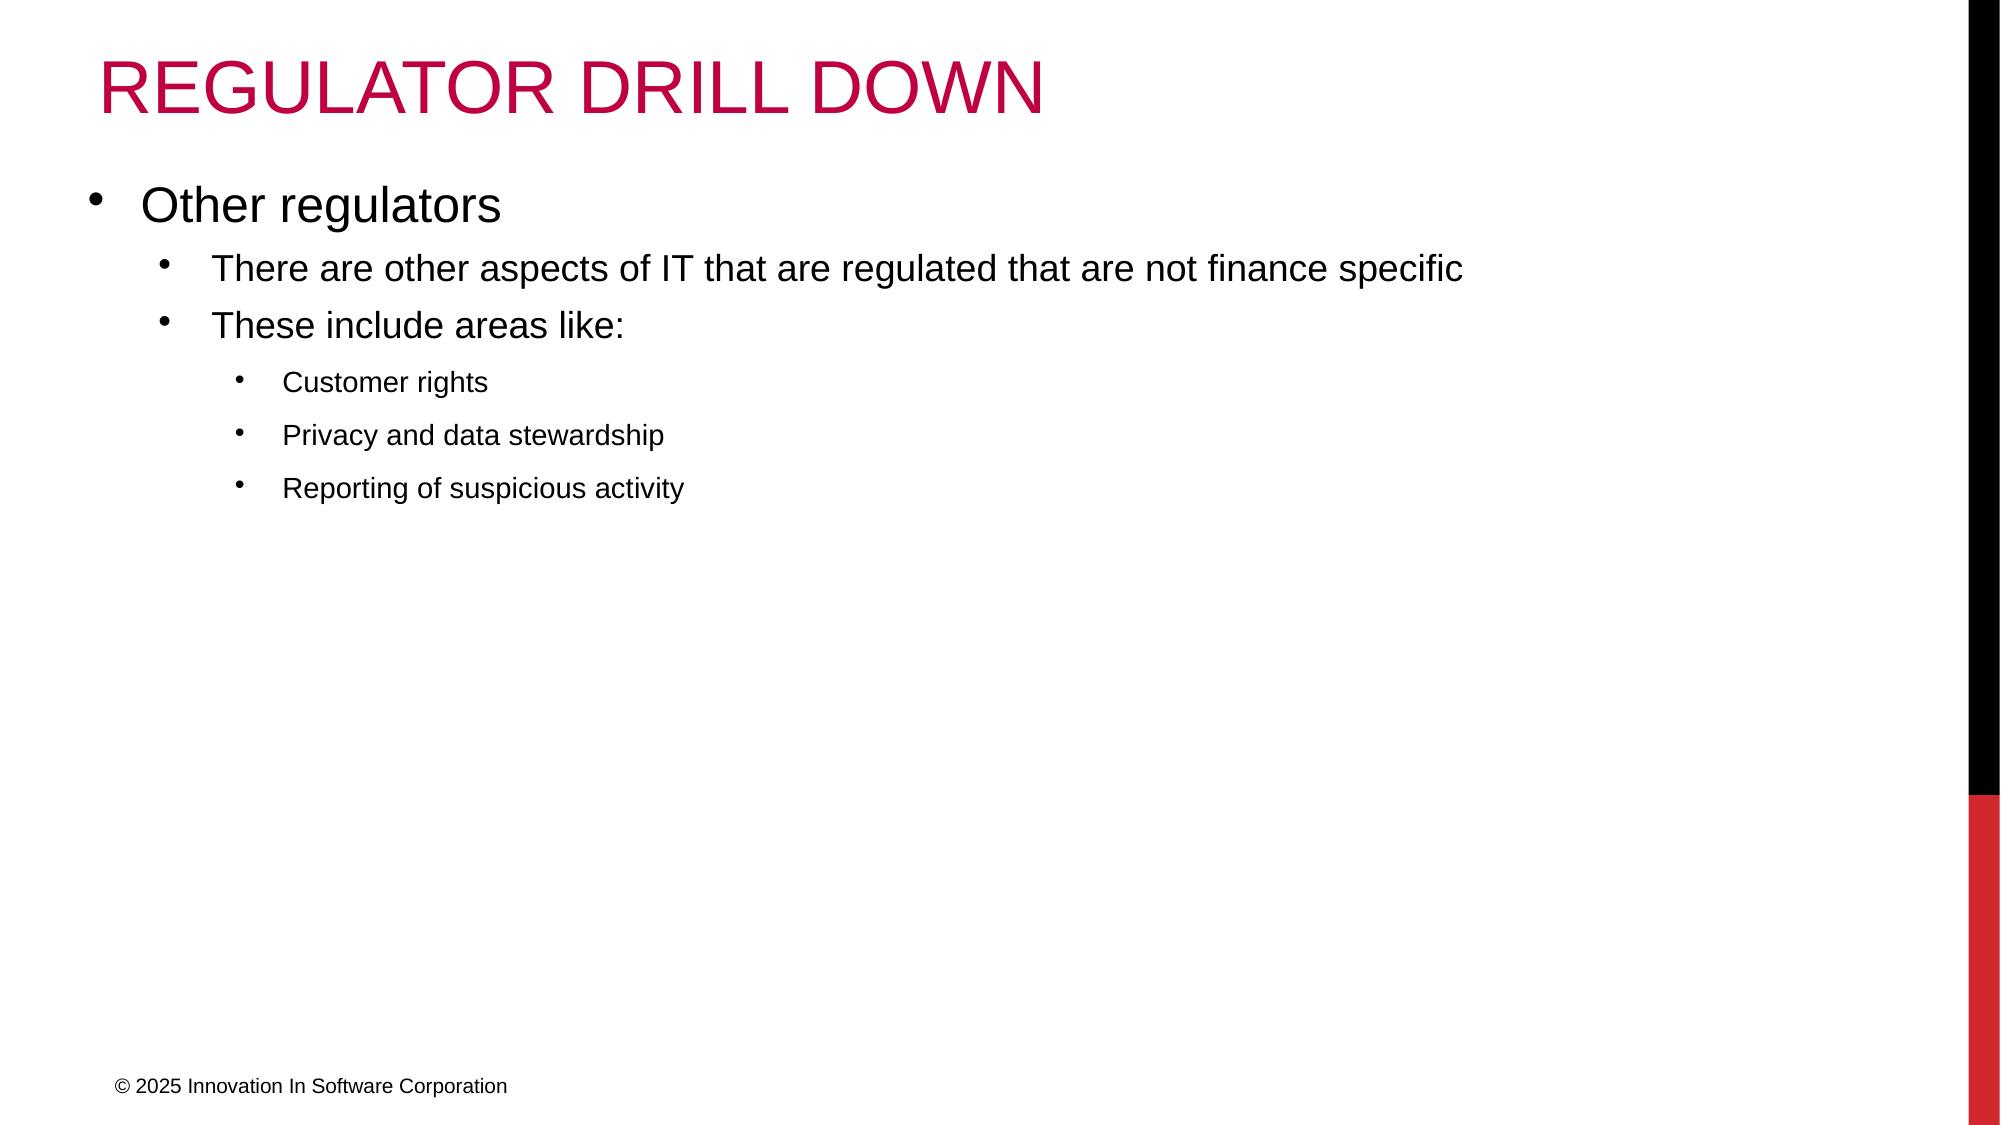

# Regulator Drill down
Other regulators
There are other aspects of IT that are regulated that are not finance specific
These include areas like:
Customer rights
Privacy and data stewardship
Reporting of suspicious activity

© 2025 Innovation In Software Corporation